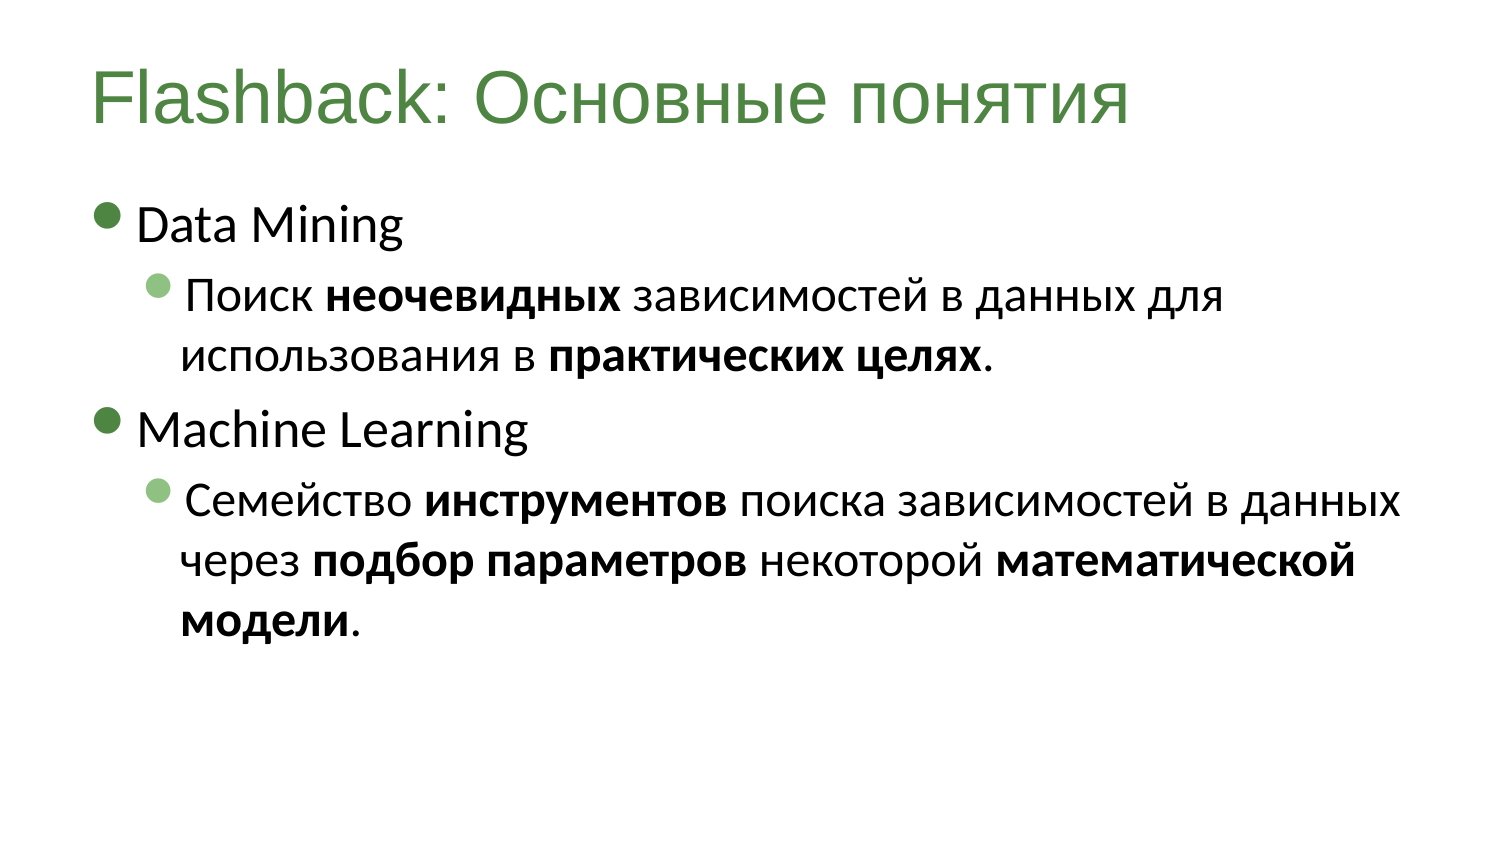

# Flashback: Основные понятия
Data Mining
Поиск неочевидных зависимостей в данных для использования в практических целях.
Machine Learning
Семейство инструментов поиска зависимостей в данных через подбор параметров некоторой математической модели.